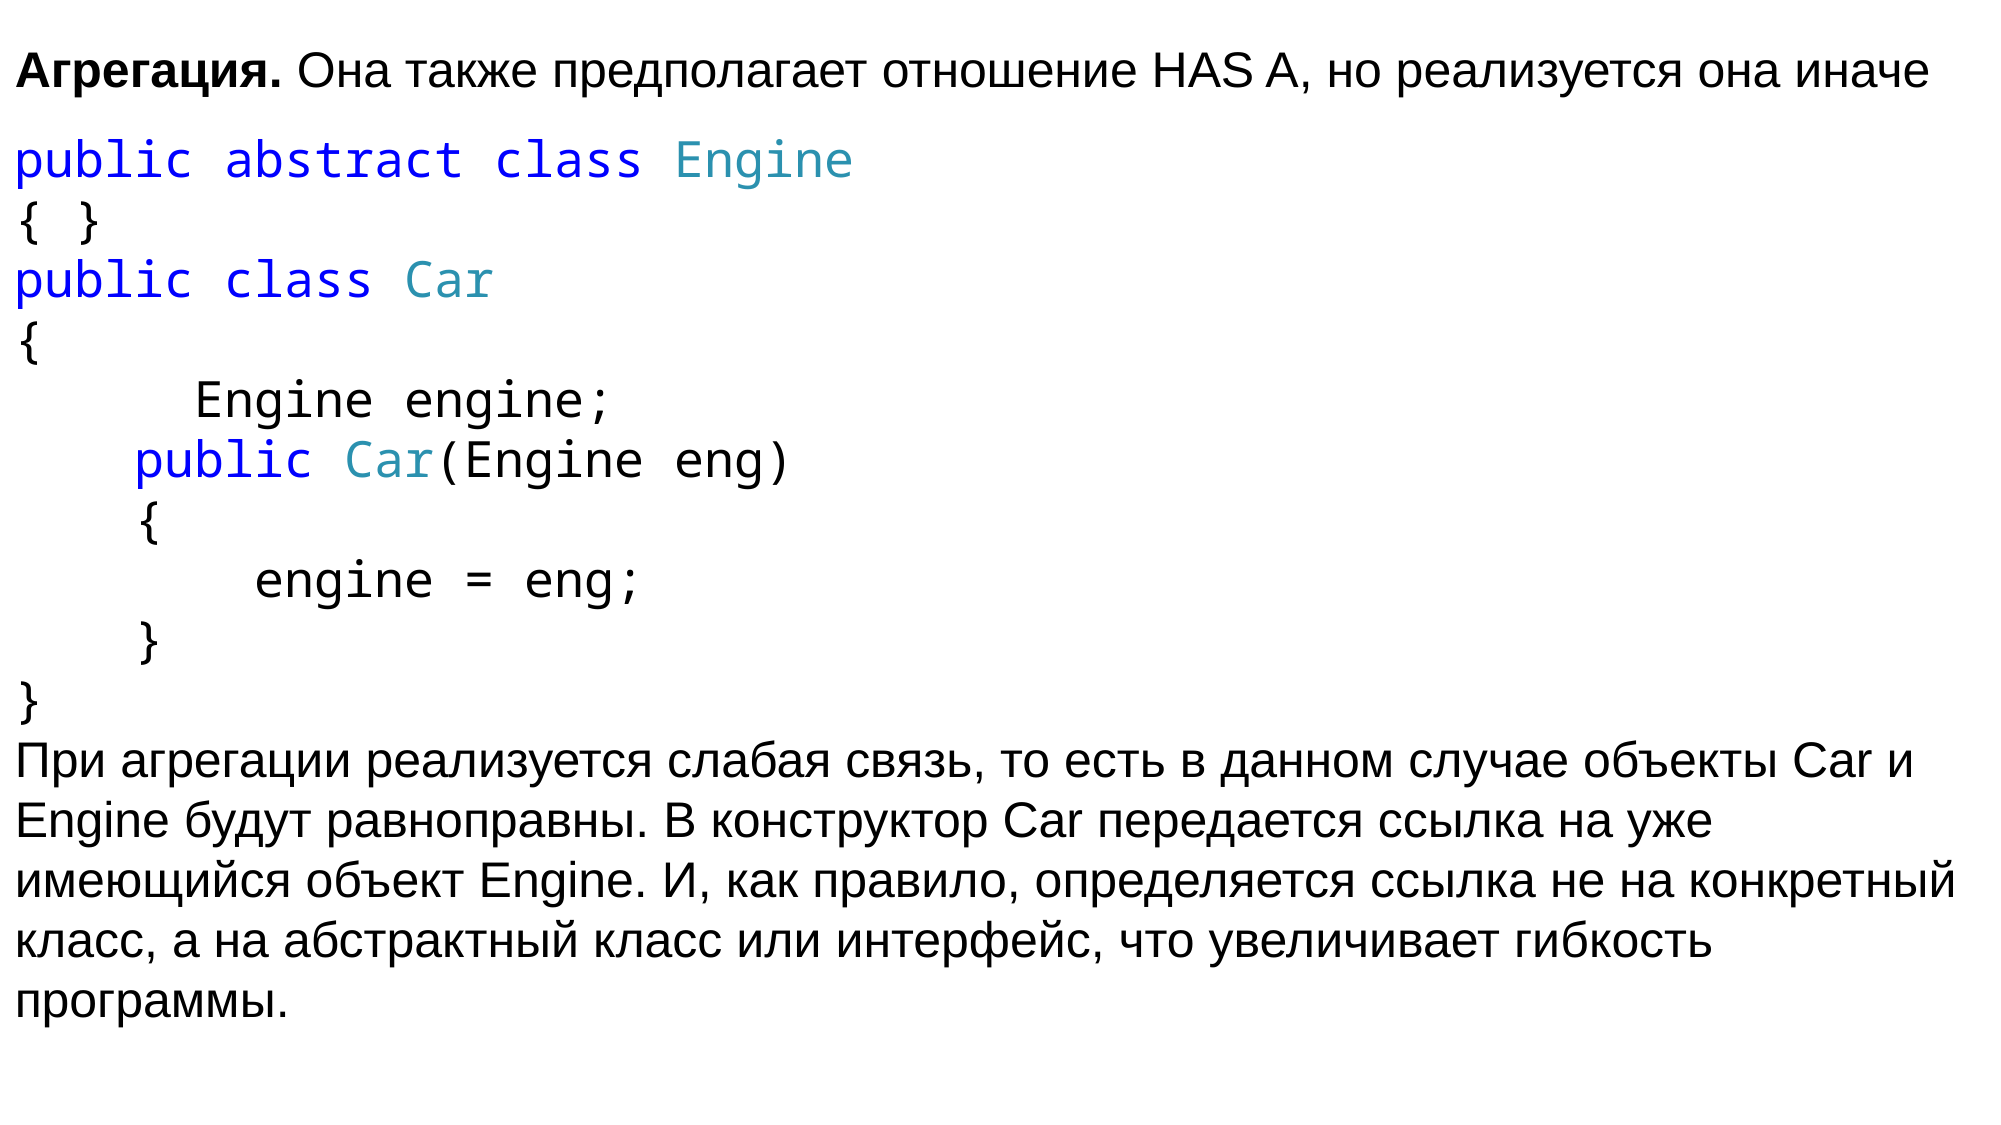

Агрегация. Она также предполагает отношение HAS A, но реализуется она иначе
public abstract class Engine
{ }
public class Car
{
	 Engine engine;
    public Car(Engine eng)
    {
        engine = eng;
    }
}
При агрегации реализуется слабая связь, то есть в данном случае объекты Car и Engine будут равноправны. В конструктор Car передается ссылка на уже имеющийся объект Engine. И, как правило, определяется ссылка не на конкретный класс, а на абстрактный класс или интерфейс, что увеличивает гибкость программы.